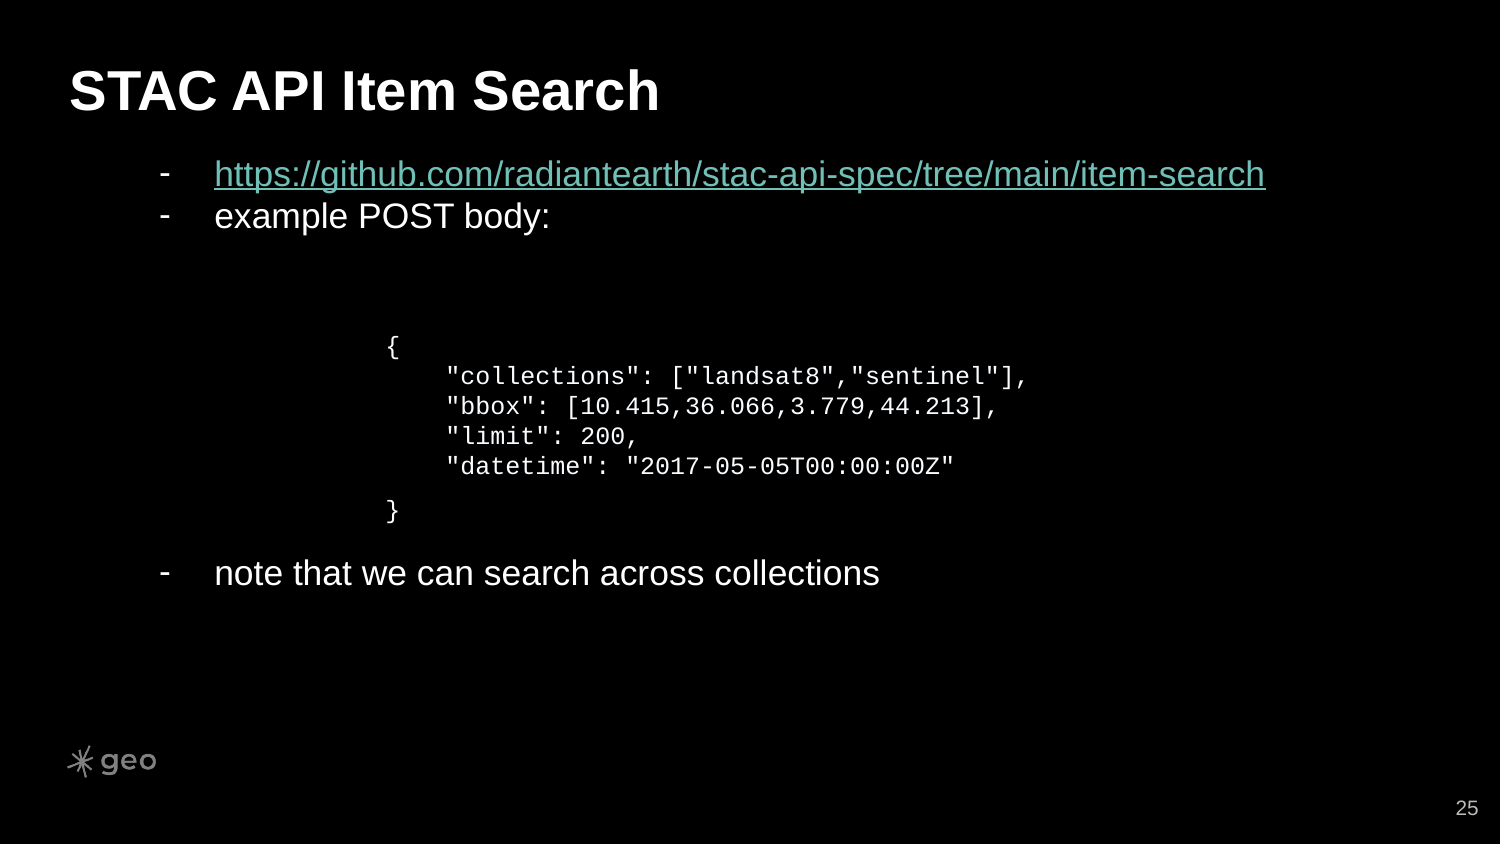

# STAC API Item Search
https://github.com/radiantearth/stac-api-spec/tree/main/item-search
example POST body:
{
    "collections": ["landsat8","sentinel"],
    "bbox": [10.415,36.066,3.779,44.213],
    "limit": 200,
    "datetime": "2017-05-05T00:00:00Z"
}

note that we can search across collections
25